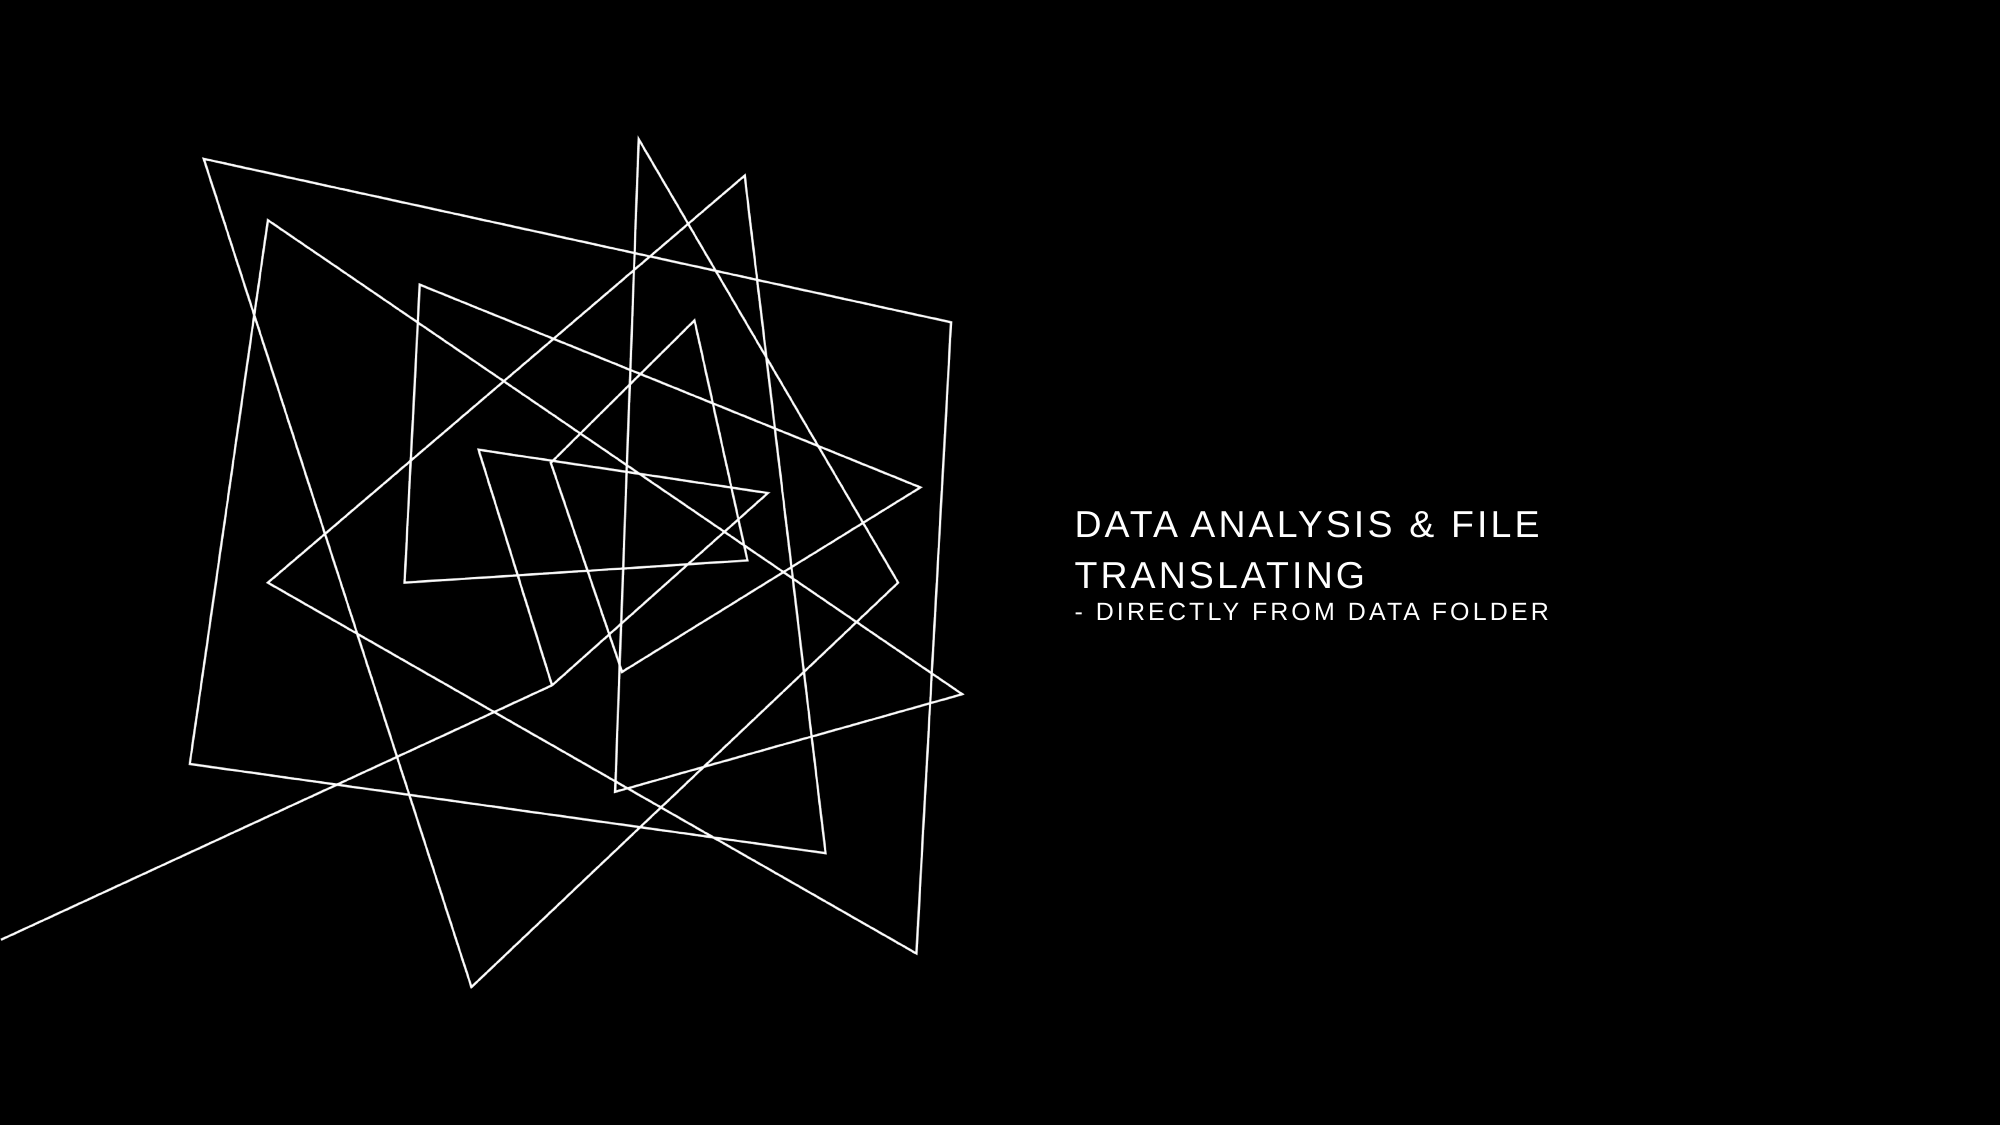

# Data Analysis & File translating  - Directly from Data folder